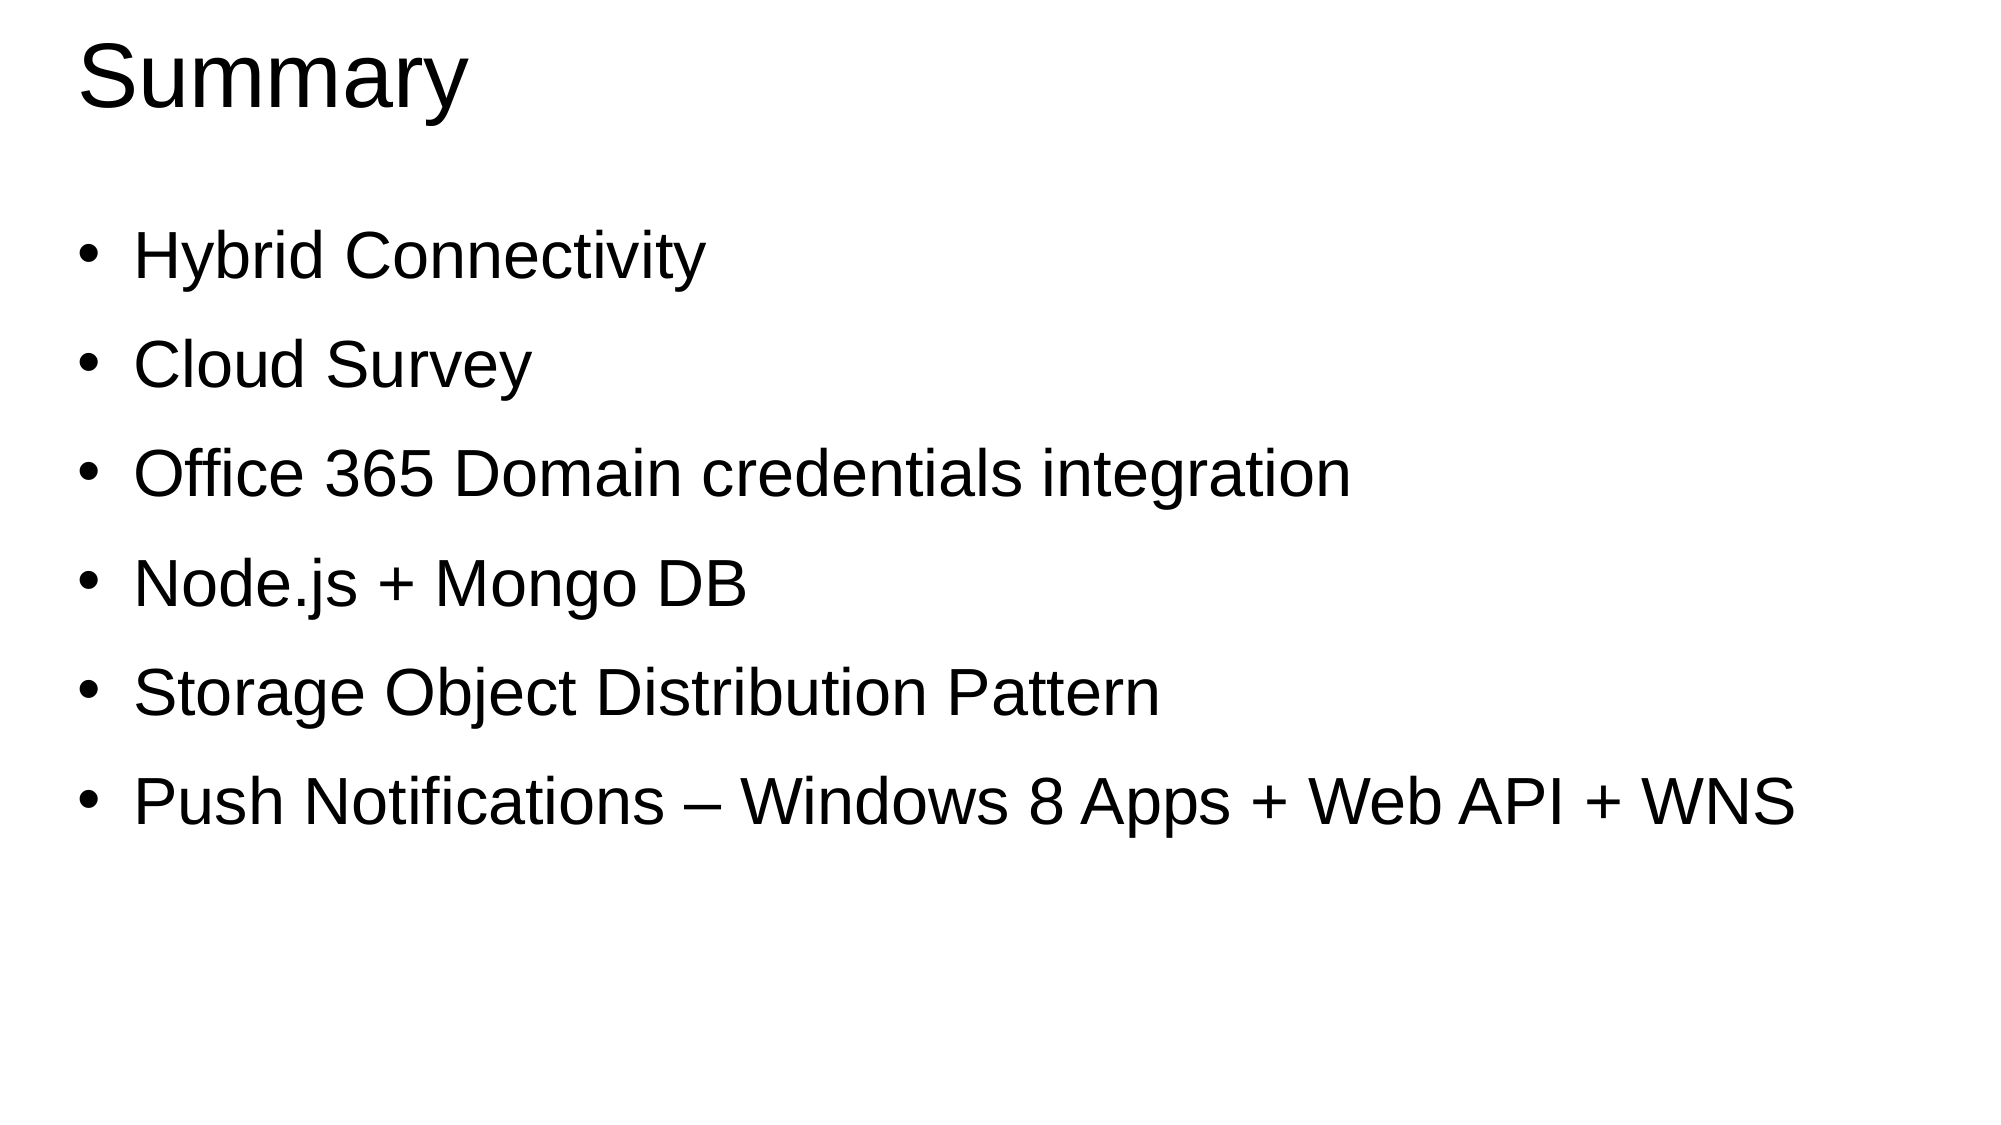

# Summary
Hybrid Connectivity
Cloud Survey
Office 365 Domain credentials integration
Node.js + Mongo DB
Storage Object Distribution Pattern
Push Notifications – Windows 8 Apps + Web API + WNS